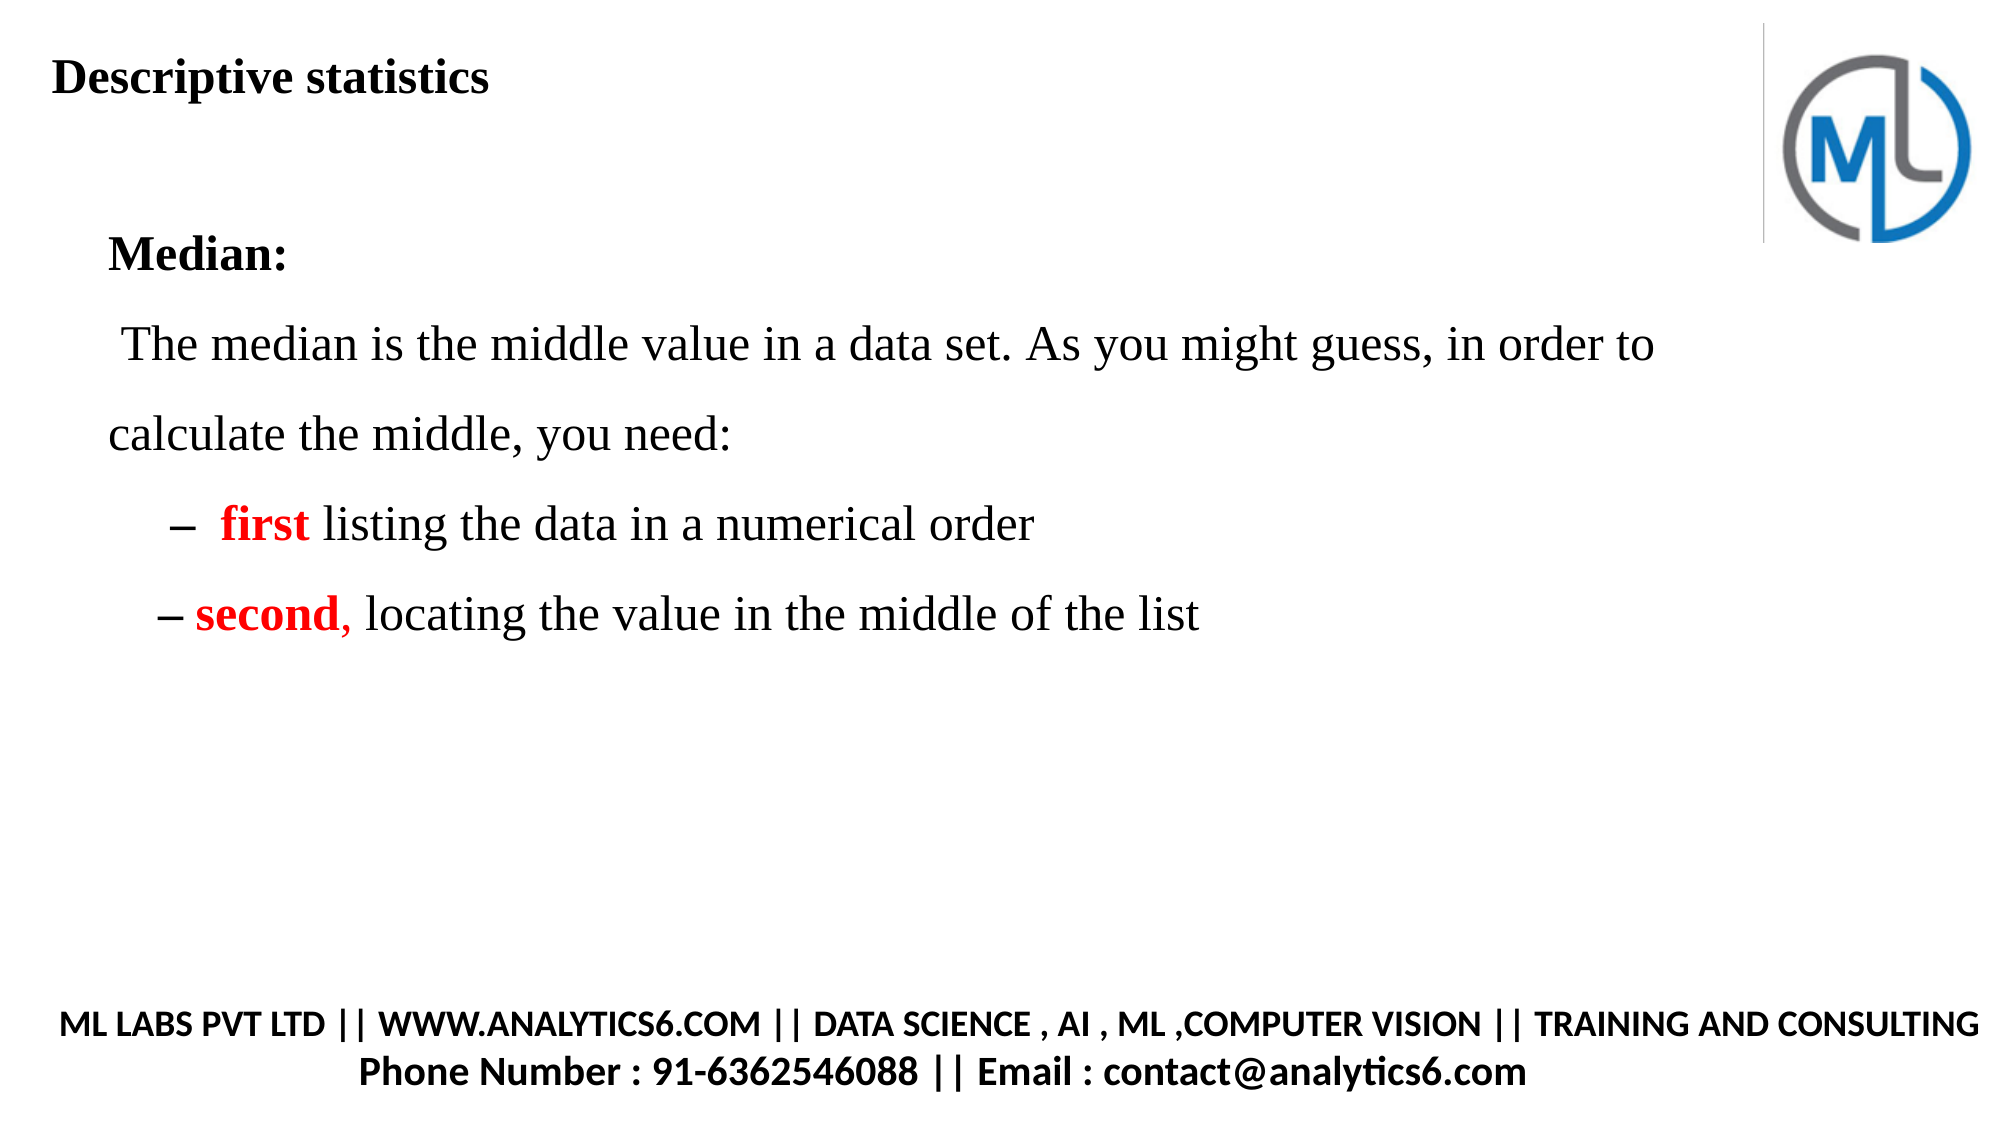

Descriptive statistics
Median:
 The median is the middle value in a data set. As you might guess, in order to calculate the middle, you need:
     –  first listing the data in a numerical order
    – second, locating the value in the middle of the list

ML LABS PVT LTD || WWW.ANALYTICS6.COM || DATA SCIENCE , AI , ML ,COMPUTER VISION || TRAINING AND CONSULTING
		Phone Number : 91-6362546088 || Email : contact@analytics6.com